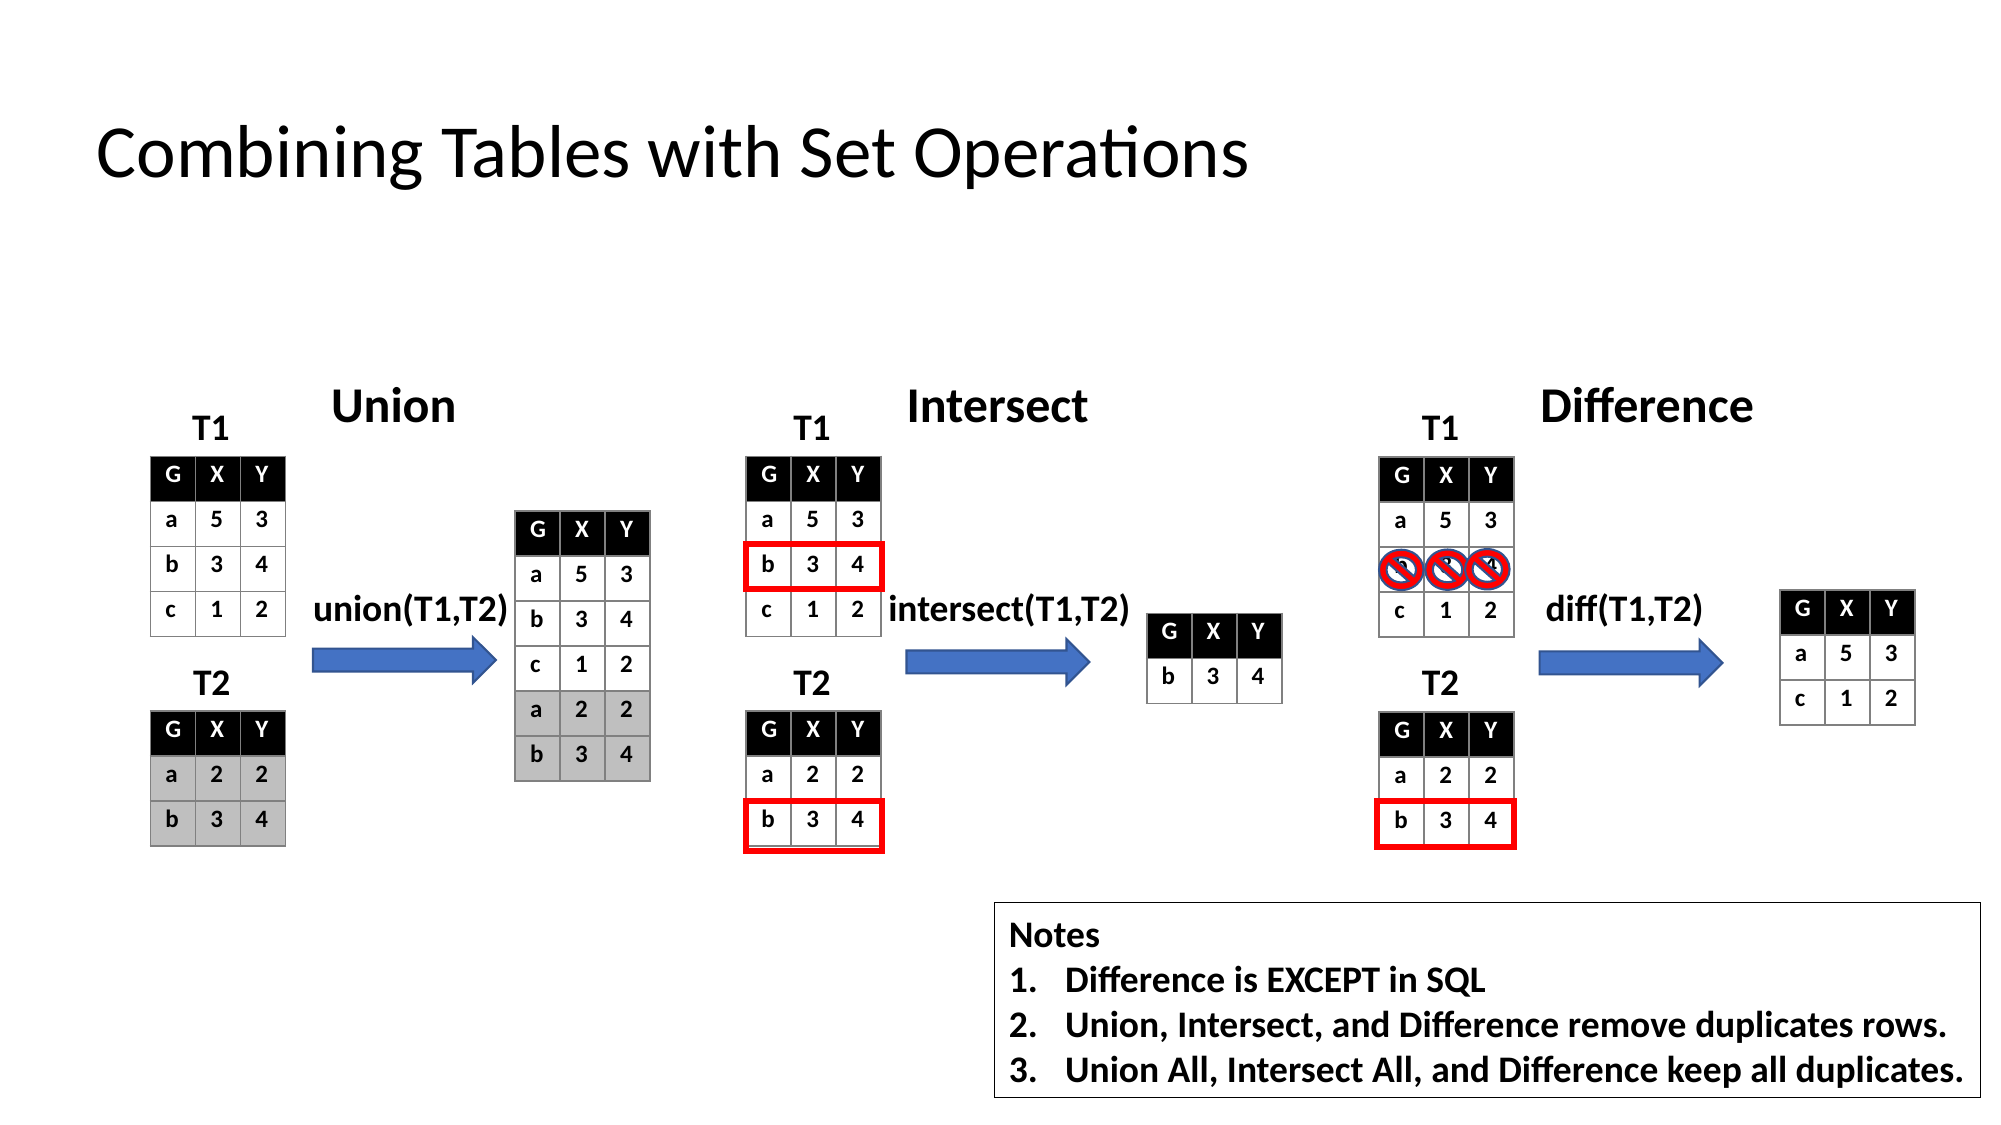

Combining Tables with Set Operations
Union
Intersect
Difference
T1
T1
T1
| G | X | Y |
| --- | --- | --- |
| a | 5 | 3 |
| b | 3 | 4 |
| c | 1 | 2 |
| G | X | Y |
| --- | --- | --- |
| a | 5 | 3 |
| b | 3 | 4 |
| c | 1 | 2 |
| G | X | Y |
| --- | --- | --- |
| a | 5 | 3 |
| b | 3 | 4 |
| c | 1 | 2 |
| G | X | Y |
| --- | --- | --- |
| a | 5 | 3 |
| b | 3 | 4 |
| c | 1 | 2 |
| a | 2 | 2 |
| b | 3 | 4 |

union(T1,T2)
intersect(T1,T2)
diff(T1,T2)
| G | X | Y |
| --- | --- | --- |
| a | 5 | 3 |
| c | 1 | 2 |
| G | X | Y |
| --- | --- | --- |
| b | 3 | 4 |

T2
T2
T2
| G | X | Y |
| --- | --- | --- |
| a | 2 | 2 |
| b | 3 | 4 |
| G | X | Y |
| --- | --- | --- |
| a | 2 | 2 |
| b | 3 | 4 |
| G | X | Y |
| --- | --- | --- |
| a | 2 | 2 |
| b | 3 | 4 |

Notes
Difference is EXCEPT in SQL
Union, Intersect, and Difference remove duplicates rows.
Union All, Intersect All, and Difference keep all duplicates.